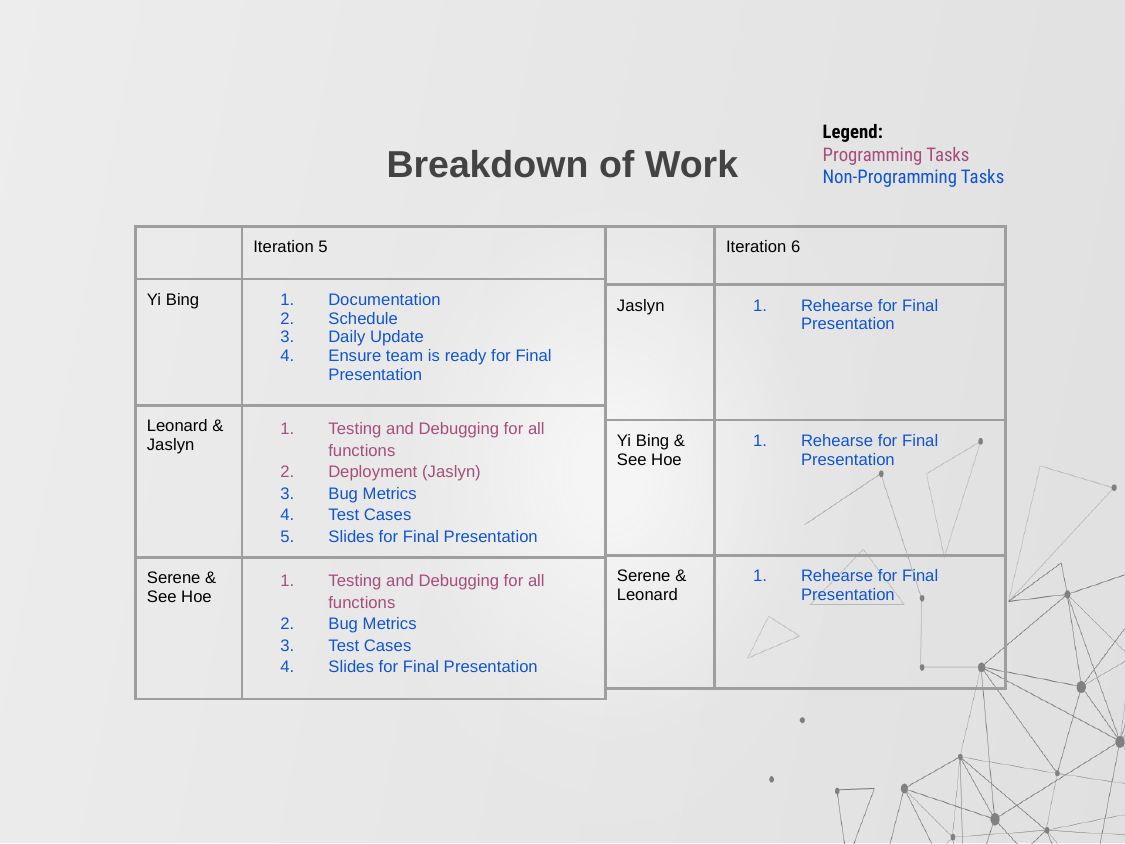

Legend:
Programming Tasks
Non-Programming Tasks
# Breakdown of Work
|  | Iteration 6 |
| --- | --- |
| Jaslyn | Rehearse for Final Presentation |
| Yi Bing & See Hoe | Rehearse for Final Presentation |
| Serene & Leonard | Rehearse for Final Presentation |
|  | Iteration 5 |
| --- | --- |
| Yi Bing | Documentation Schedule Daily Update Ensure team is ready for Final Presentation |
| Leonard & Jaslyn | Testing and Debugging for all functions Deployment (Jaslyn) Bug Metrics Test Cases Slides for Final Presentation |
| Serene & See Hoe | Testing and Debugging for all functions Bug Metrics Test Cases Slides for Final Presentation |